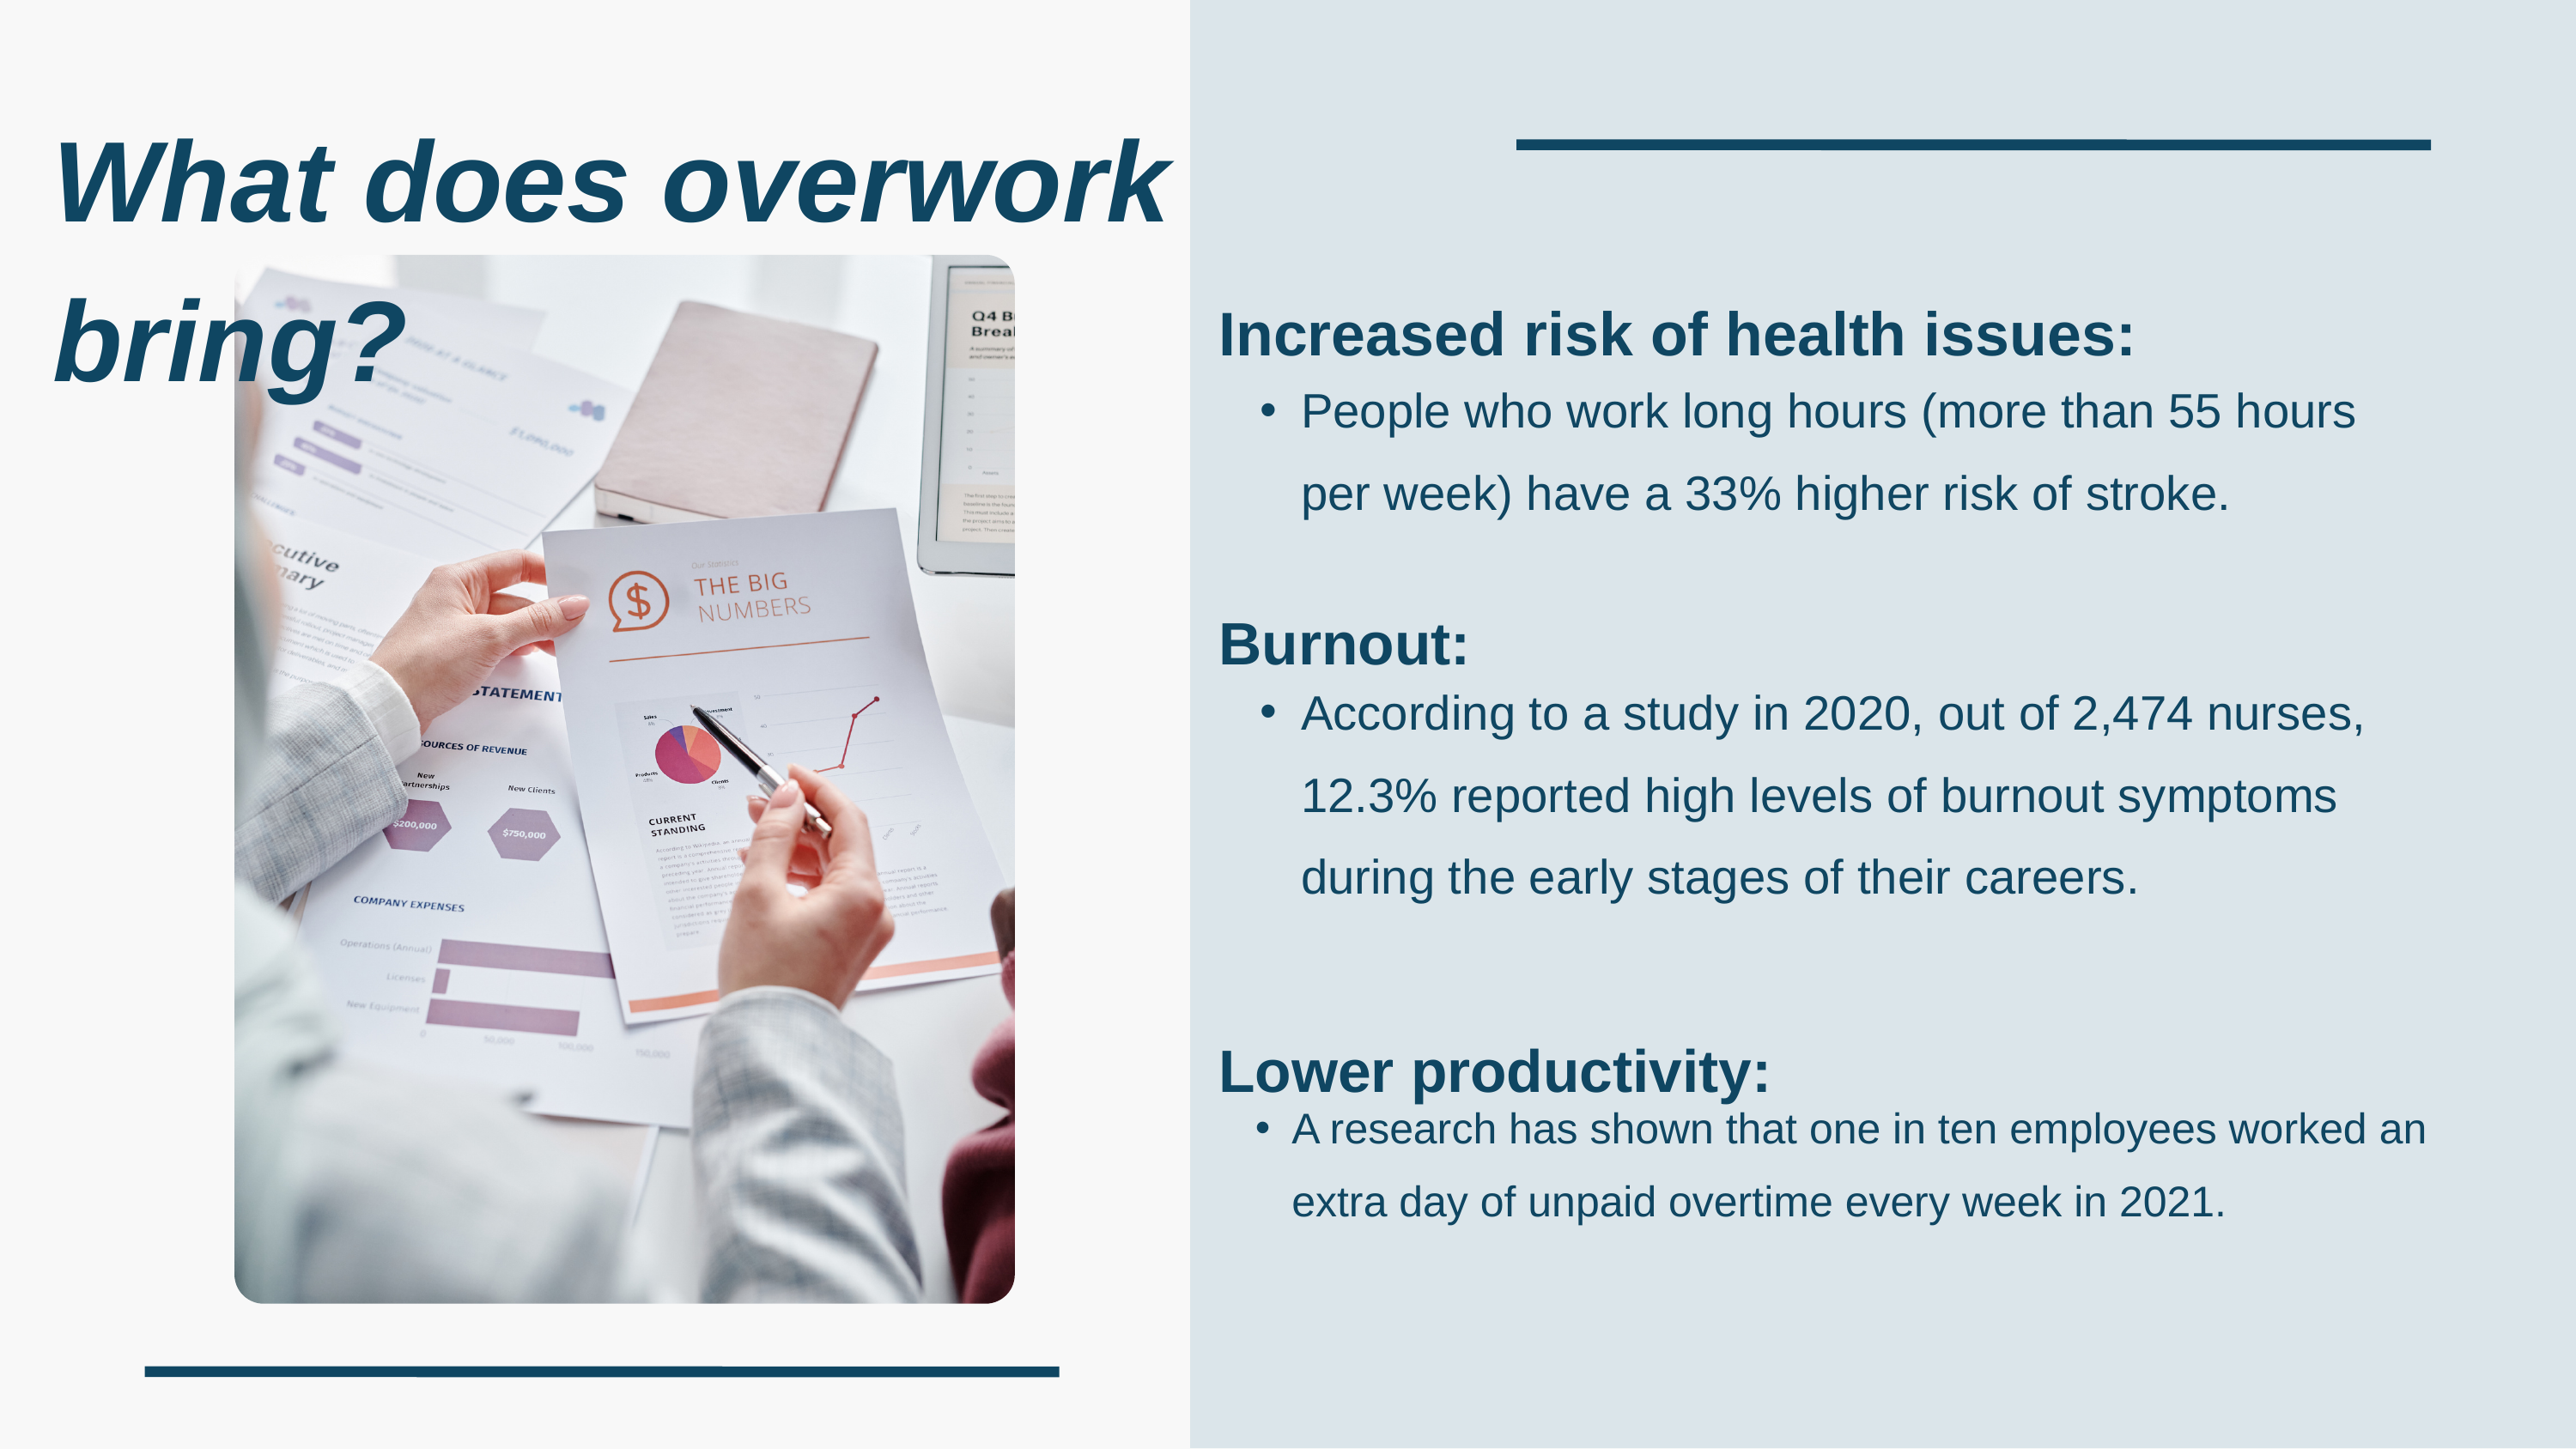

What does overwork bring?

Increased risk of health issues:
People who work long hours (more than 55 hours per week) have a 33% higher risk of stroke.
Burnout:
According to a study in 2020, out of 2,474 nurses, 12.3% reported high levels of burnout symptoms during the early stages of their careers.
Lower productivity:
A research has shown that one in ten employees worked an extra day of unpaid overtime every week in 2021.